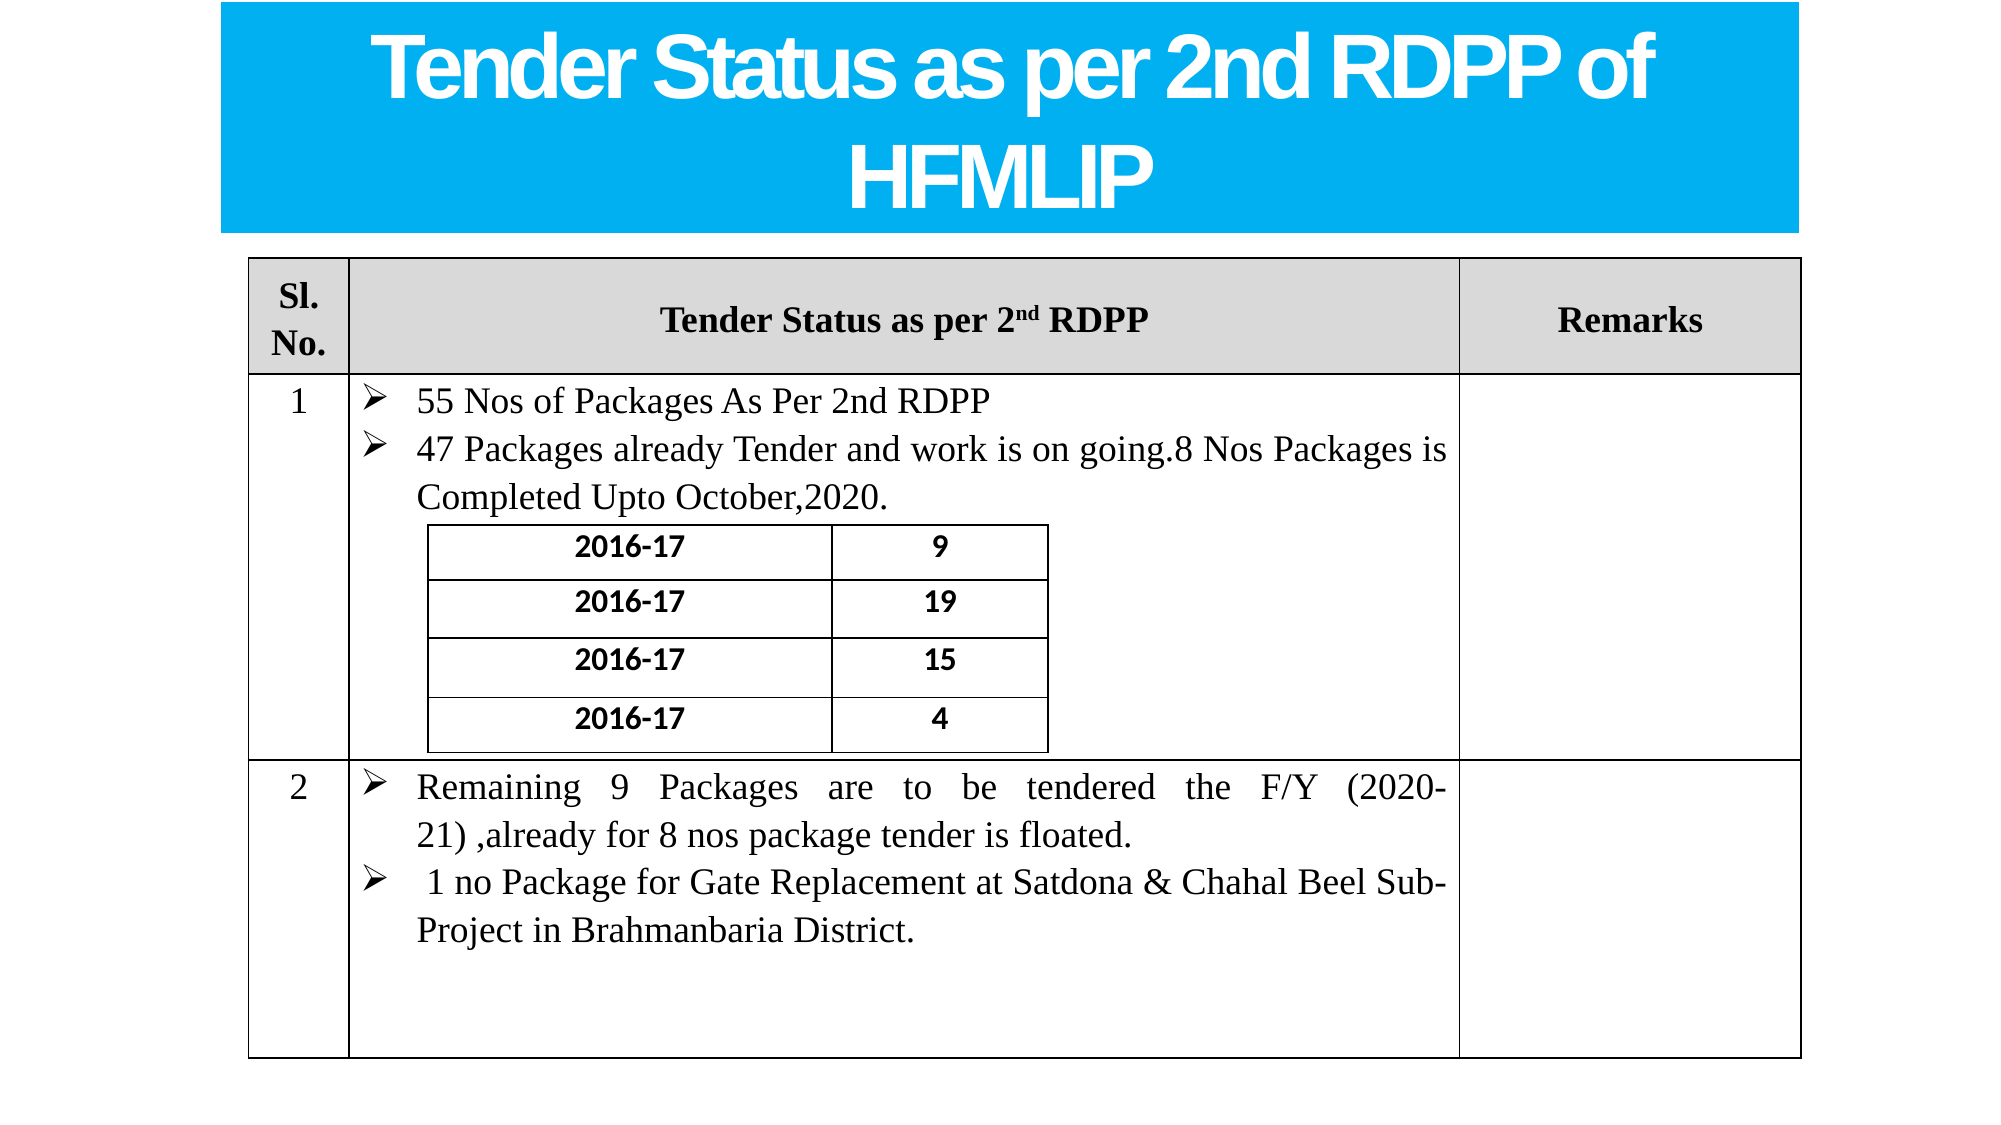

Tender Status as per 2nd RDPP of HFMLIP
| Sl. No. | Tender Status as per 2nd RDPP | Remarks |
| --- | --- | --- |
| 1 | 55 Nos of Packages As Per 2nd RDPP 47 Packages already Tender and work is on going.8 Nos Packages is Completed Upto October,2020. |  |
| 2 | Remaining 9 Packages are to be tendered the F/Y (2020-21) ,already for 8 nos package tender is floated. 1 no Package for Gate Replacement at Satdona & Chahal Beel Sub-Project in Brahmanbaria District. |  |
| 2016-17 | 9 |
| --- | --- |
| 2016-17 | 19 |
| 2016-17 | 15 |
| 2016-17 | 4 |